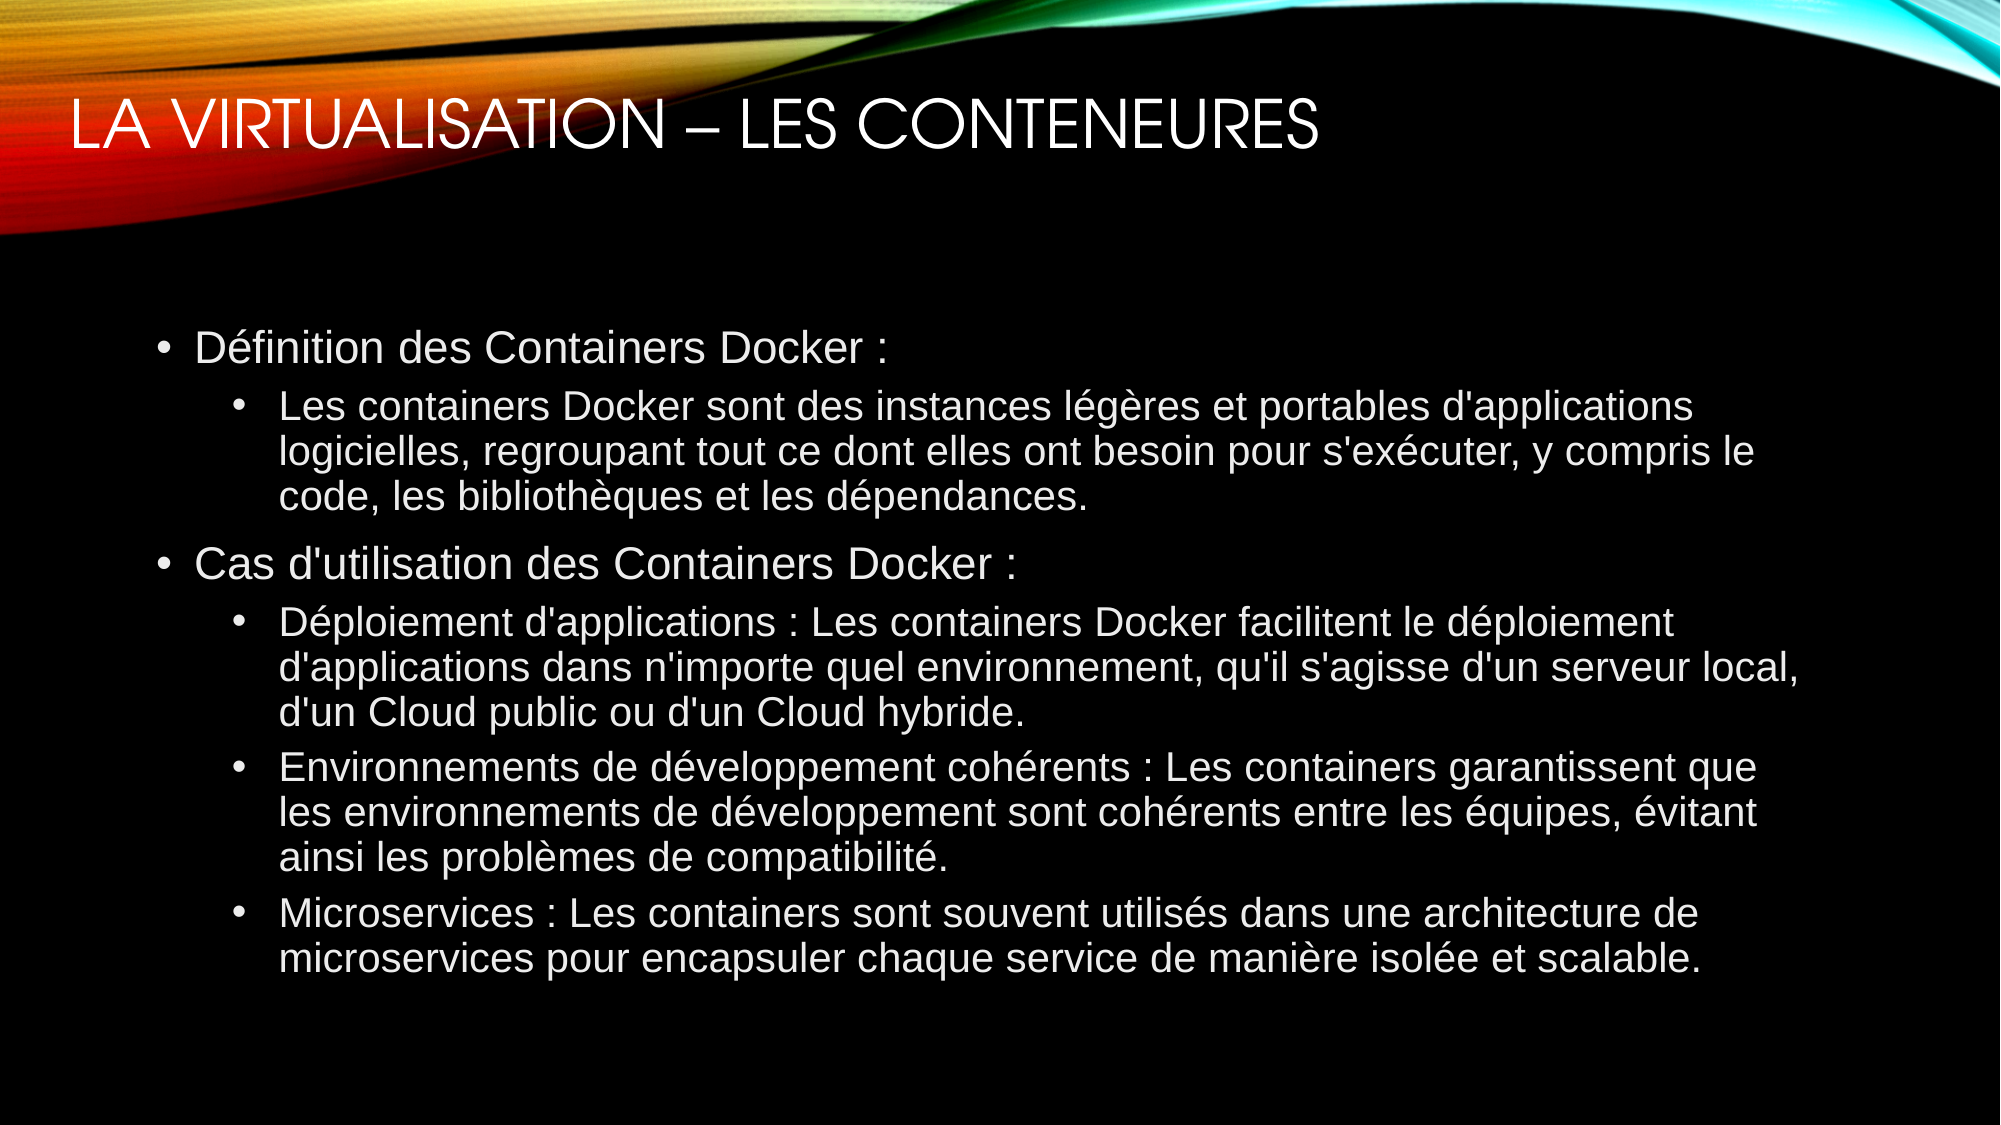

# LA VIRTUALISATION – Les Conteneures
Définition des Containers Docker :
Les containers Docker sont des instances légères et portables d'applications logicielles, regroupant tout ce dont elles ont besoin pour s'exécuter, y compris le code, les bibliothèques et les dépendances.
Cas d'utilisation des Containers Docker :
Déploiement d'applications : Les containers Docker facilitent le déploiement d'applications dans n'importe quel environnement, qu'il s'agisse d'un serveur local, d'un Cloud public ou d'un Cloud hybride.
Environnements de développement cohérents : Les containers garantissent que les environnements de développement sont cohérents entre les équipes, évitant ainsi les problèmes de compatibilité.
Microservices : Les containers sont souvent utilisés dans une architecture de microservices pour encapsuler chaque service de manière isolée et scalable.